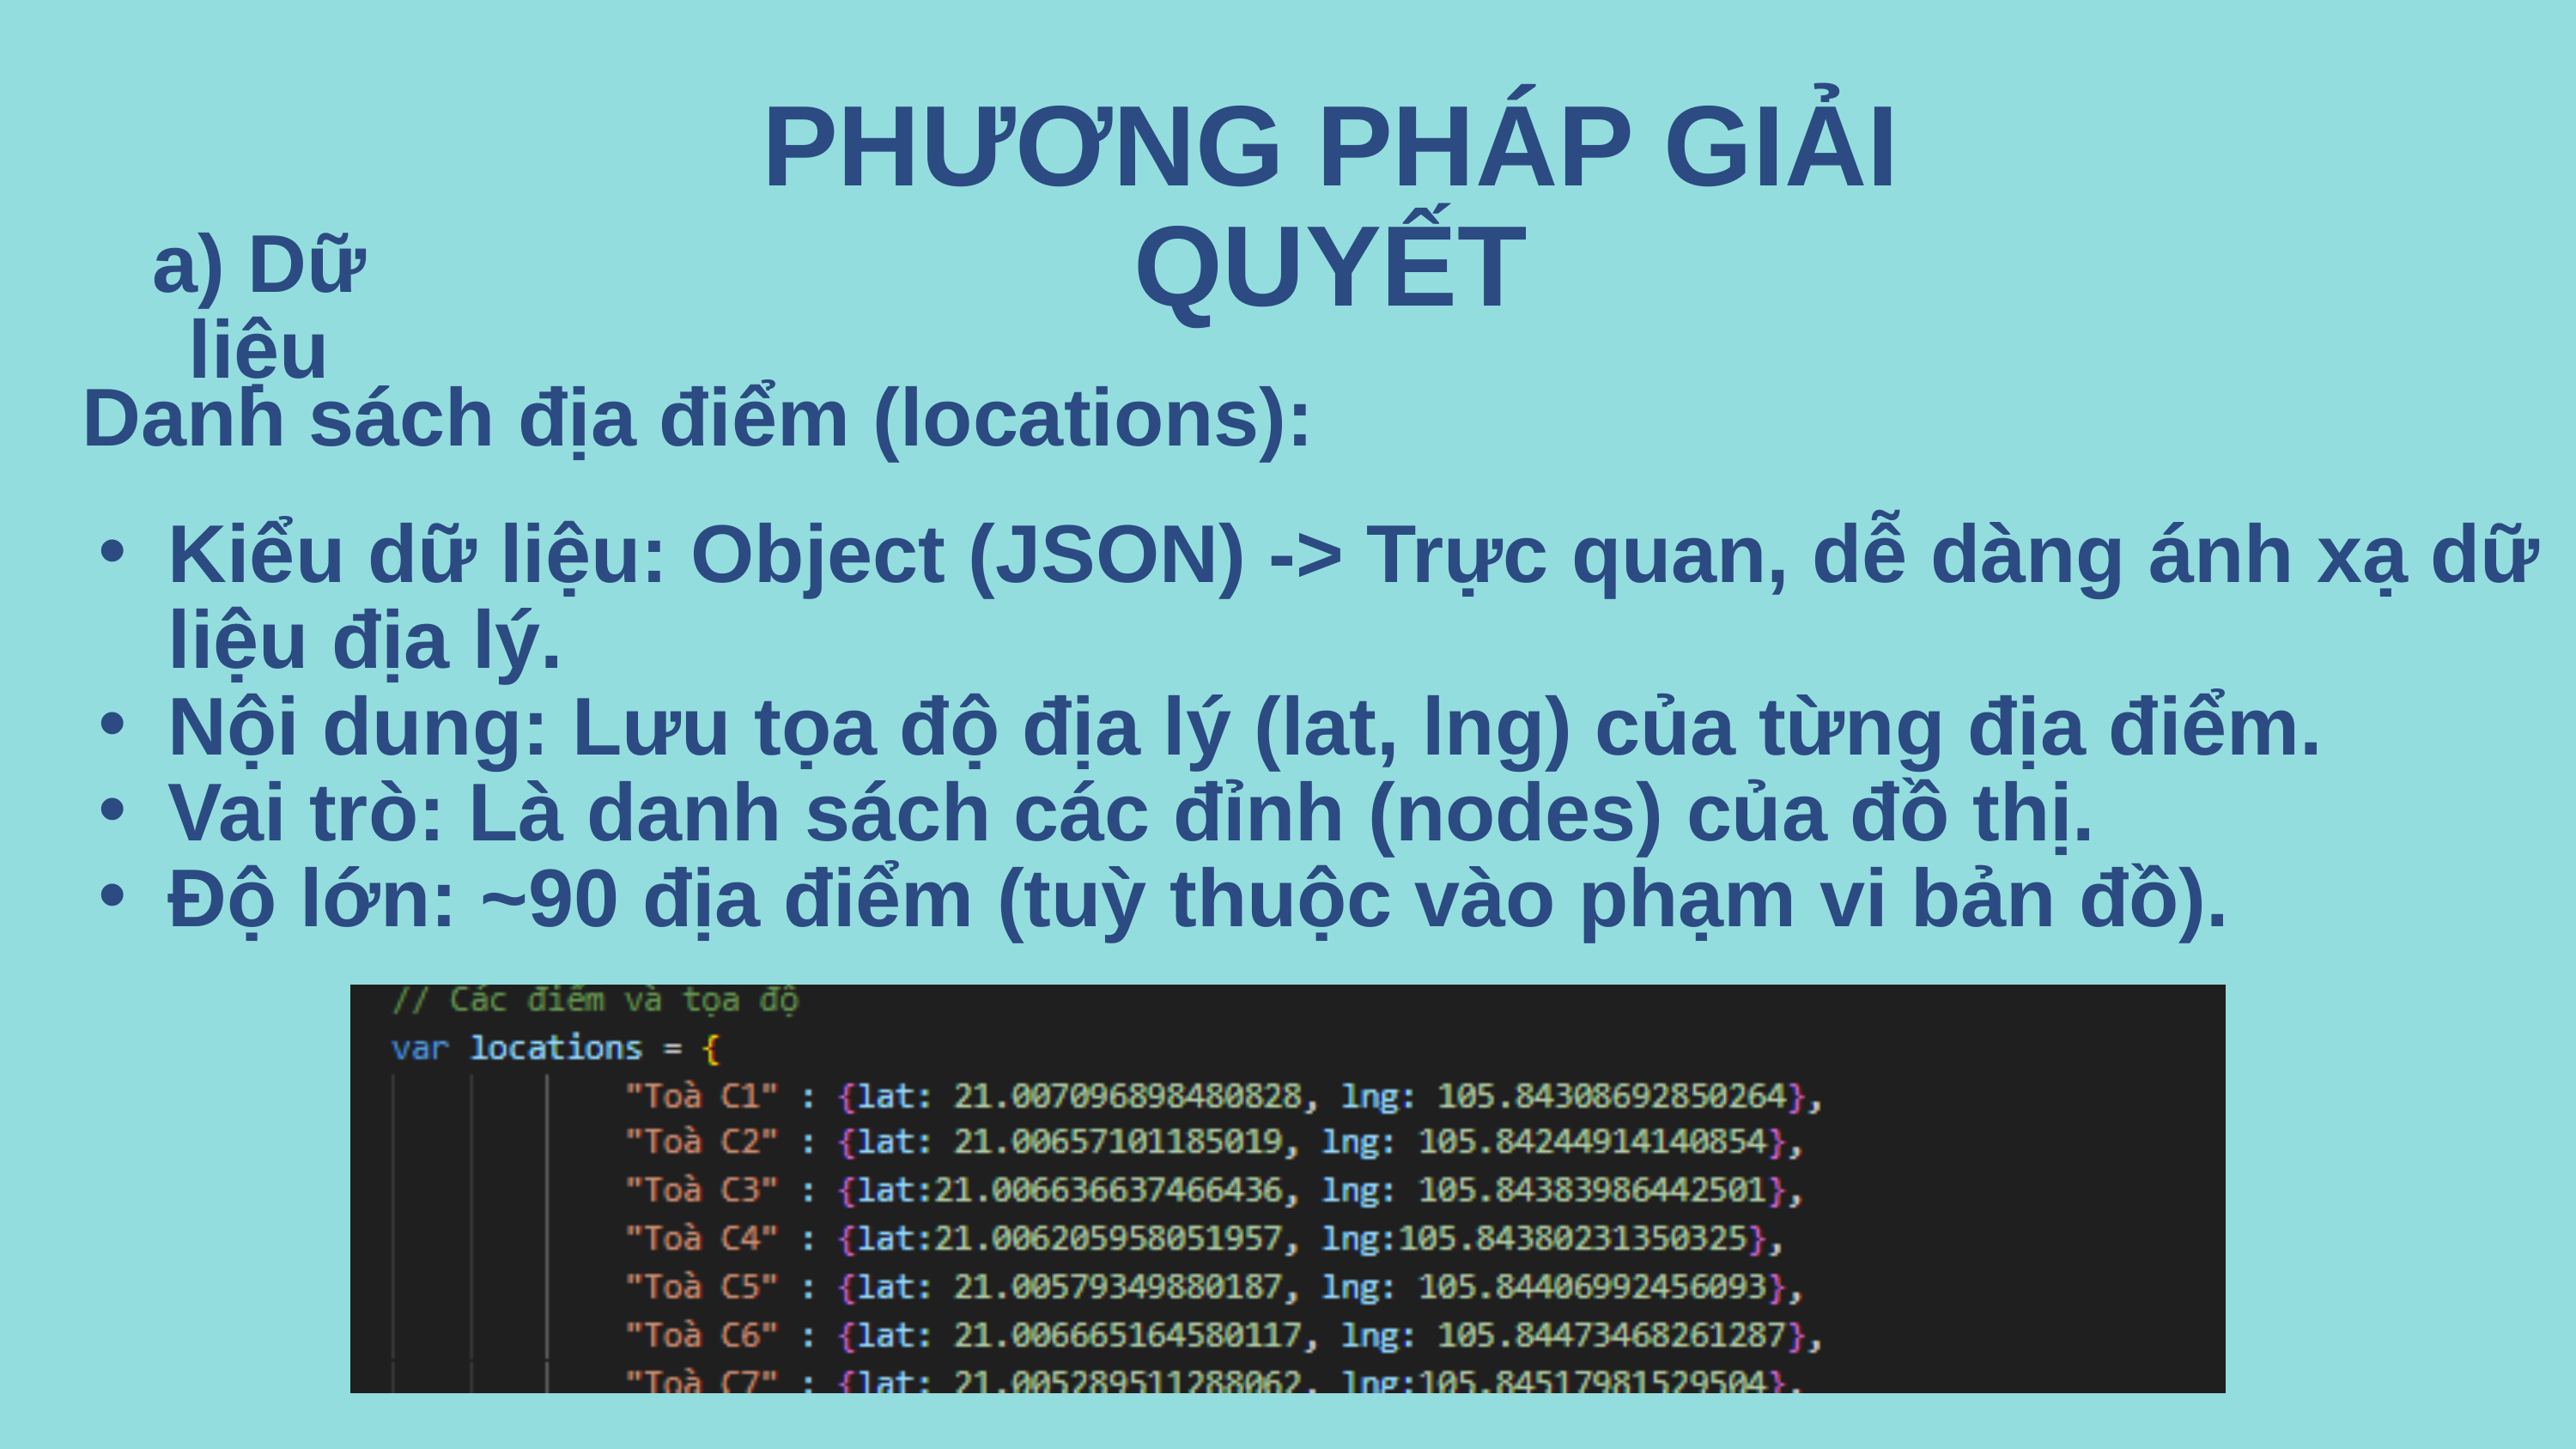

PHƯƠNG PHÁP GIẢI QUYẾT
a) Dữ liệu
Danh sách địa điểm (locations):
Kiểu dữ liệu: Object (JSON) -> Trực quan, dễ dàng ánh xạ dữ liệu địa lý.
Nội dung: Lưu tọa độ địa lý (lat, lng) của từng địa điểm.
Vai trò: Là danh sách các đỉnh (nodes) của đồ thị.
Độ lớn: ~90 địa điểm (tuỳ thuộc vào phạm vi bản đồ).